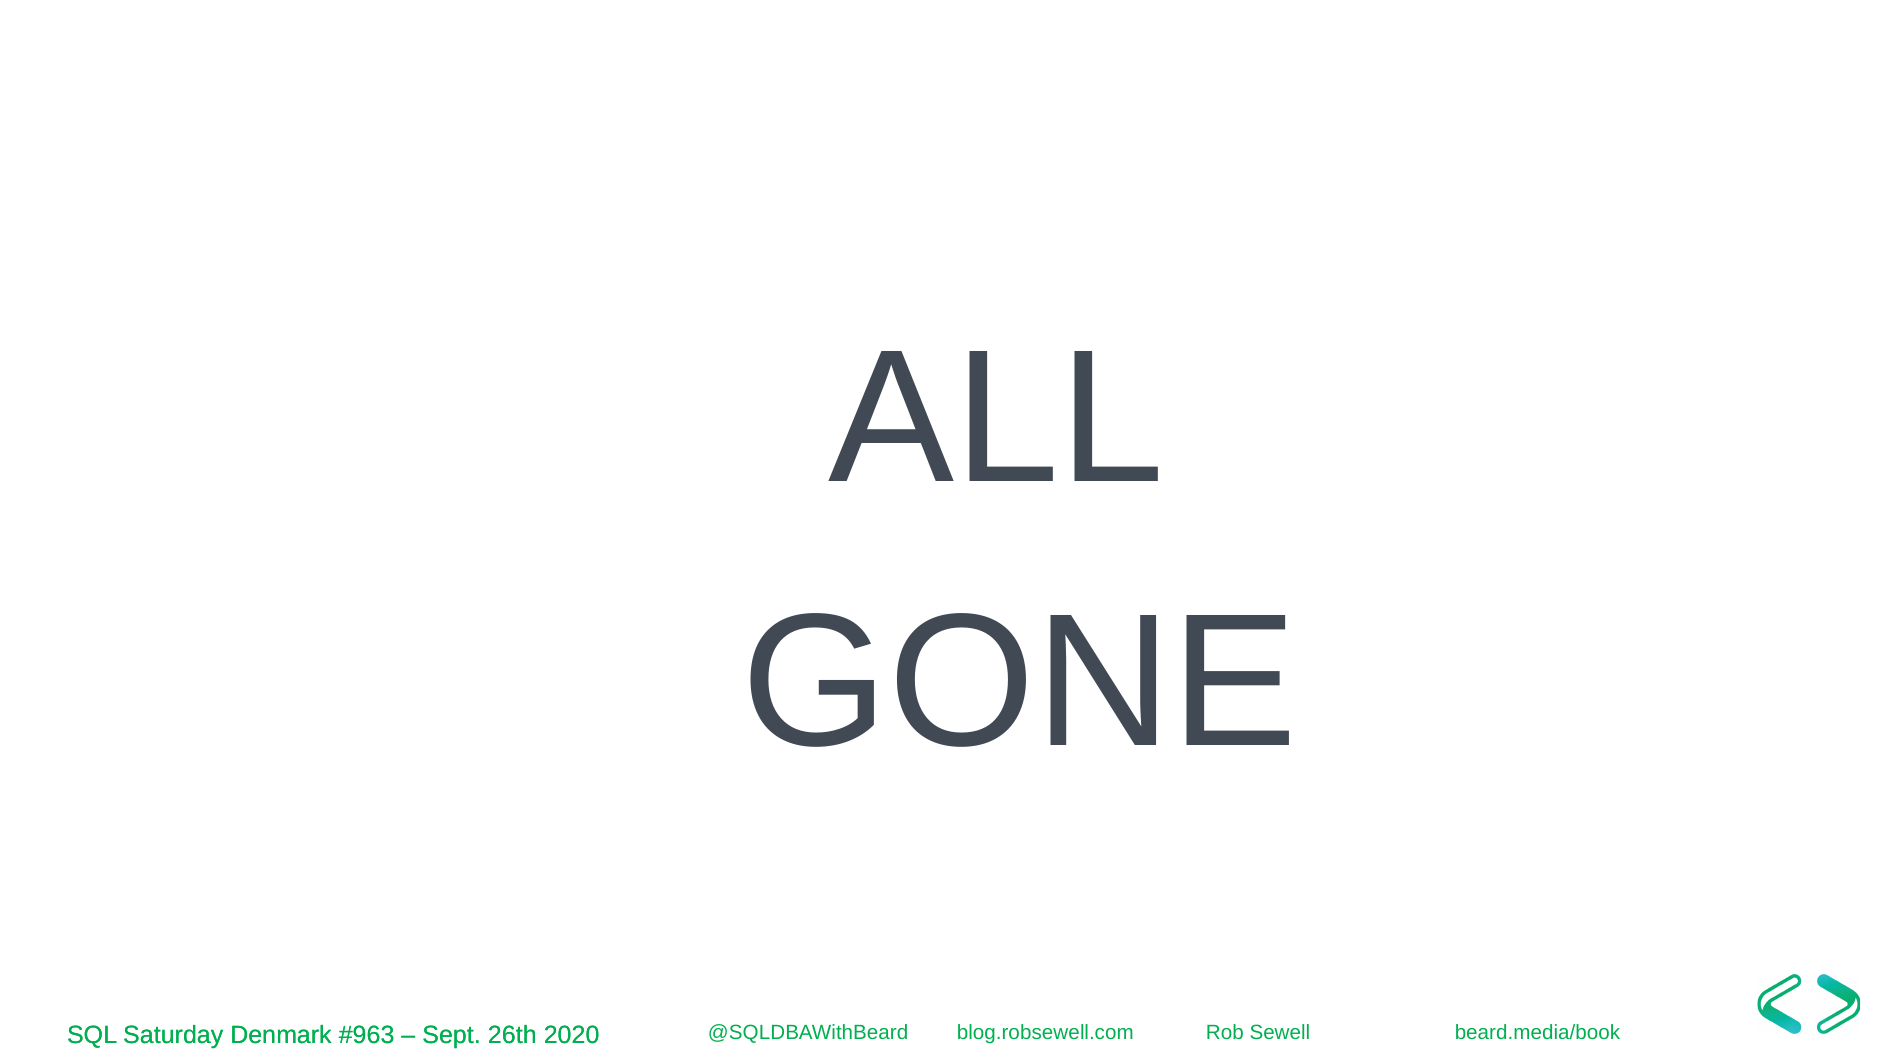

ALL
GONE
@SQLDBAWithBeard		blog.robsewell.com		Rob Sewell		beard.media/book